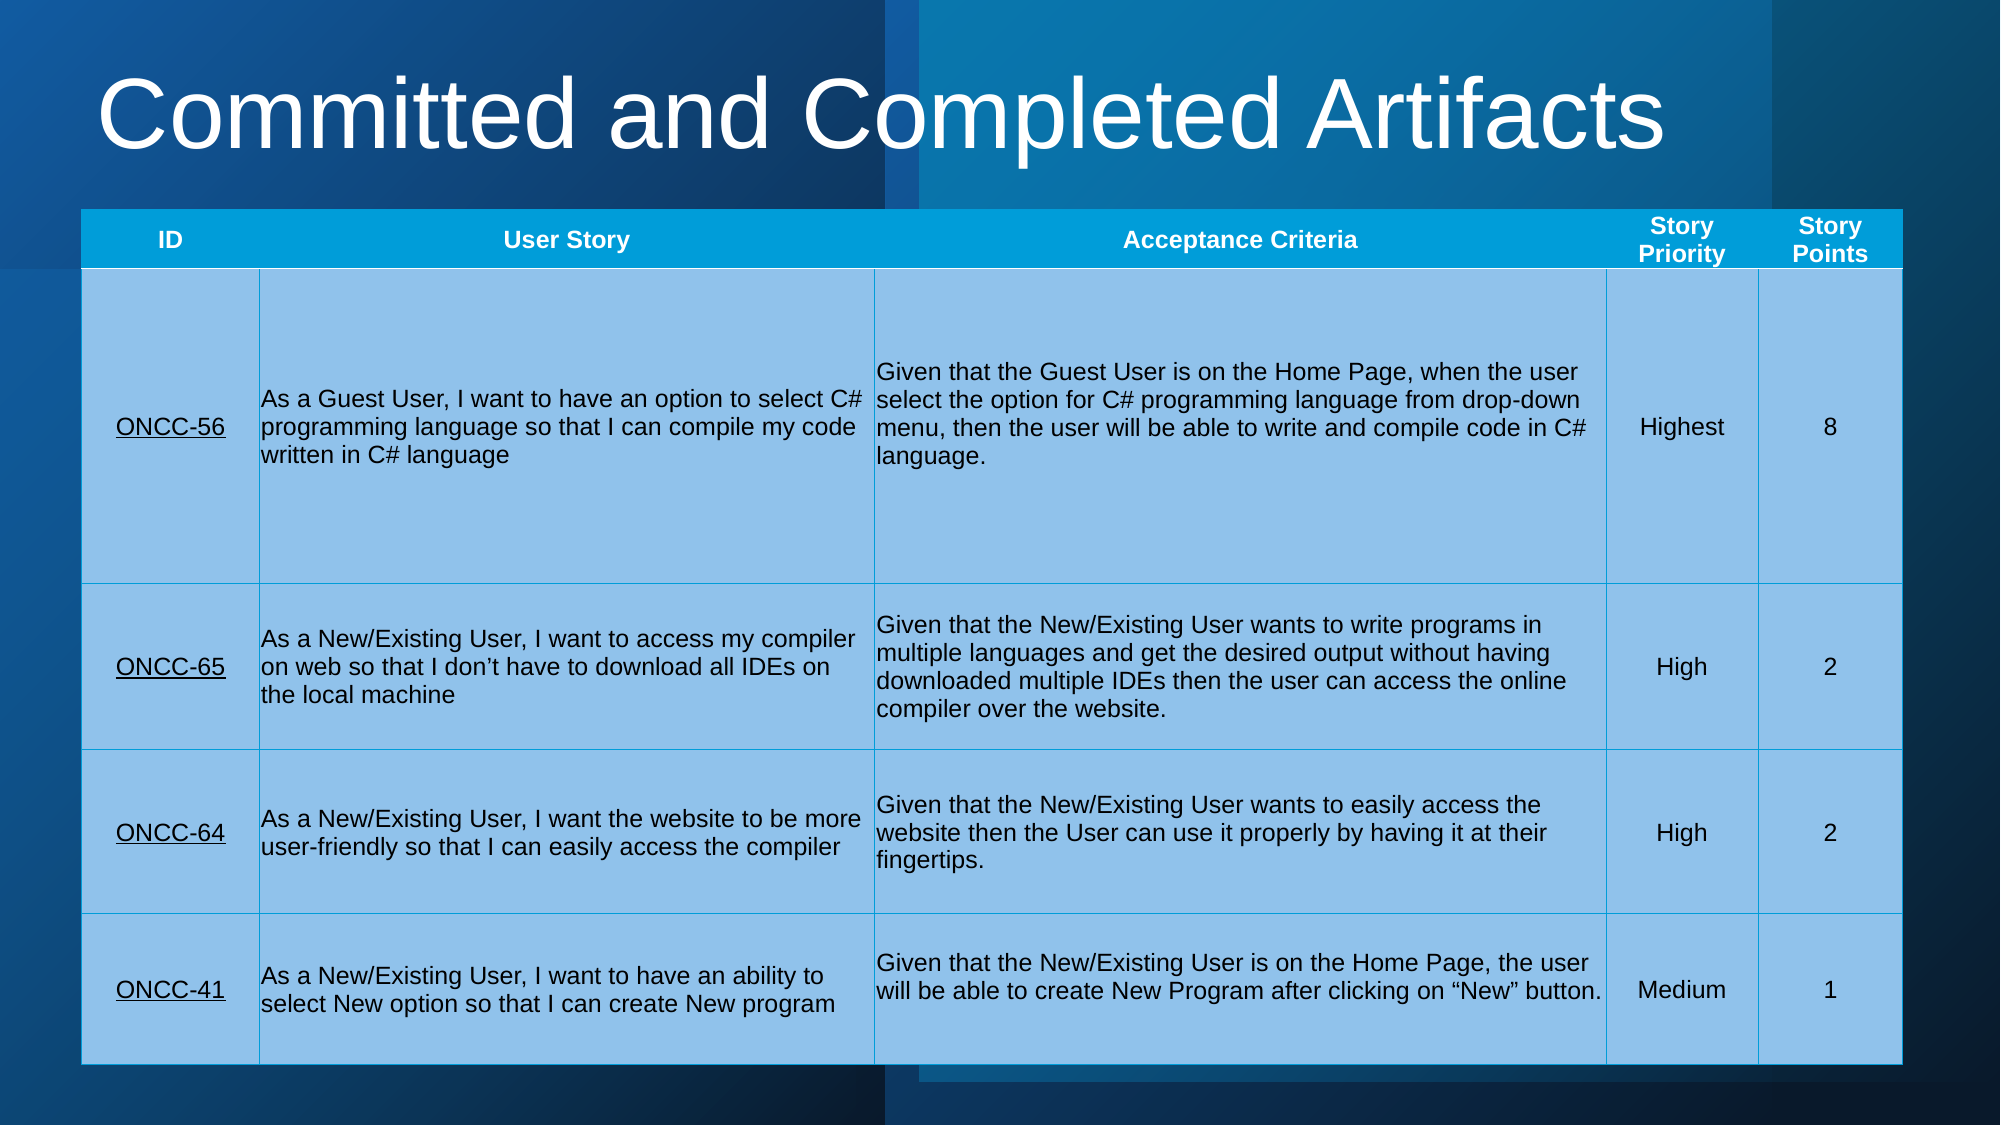

# Committed and Completed Artifacts
| ID | User Story | Acceptance Criteria | Story Priority | Story Points |
| --- | --- | --- | --- | --- |
| ONCC-56 | As a Guest User, I want to have an option to select C# programming language so that I can compile my code written in C# language | Given that the Guest User is on the Home Page, when the user select the option for C# programming language from drop-down menu, then the user will be able to write and compile code in C# language. | Highest | 8 |
| ONCC-65 | As a New/Existing User, I want to access my compiler on web so that I don’t have to download all IDEs on the local machine | Given that the New/Existing User wants to write programs in multiple languages and get the desired output without having downloaded multiple IDEs then the user can access the online compiler over the website. | High | 2 |
| ONCC-64 | As a New/Existing User, I want the website to be more user-friendly so that I can easily access the compiler | Given that the New/Existing User wants to easily access the website then the User can use it properly by having it at their fingertips. | High | 2 |
| ONCC-41 | As a New/Existing User, I want to have an ability to select New option so that I can create New program | Given that the New/Existing User is on the Home Page, the user will be able to create New Program after clicking on “New” button. | Medium | 1 |